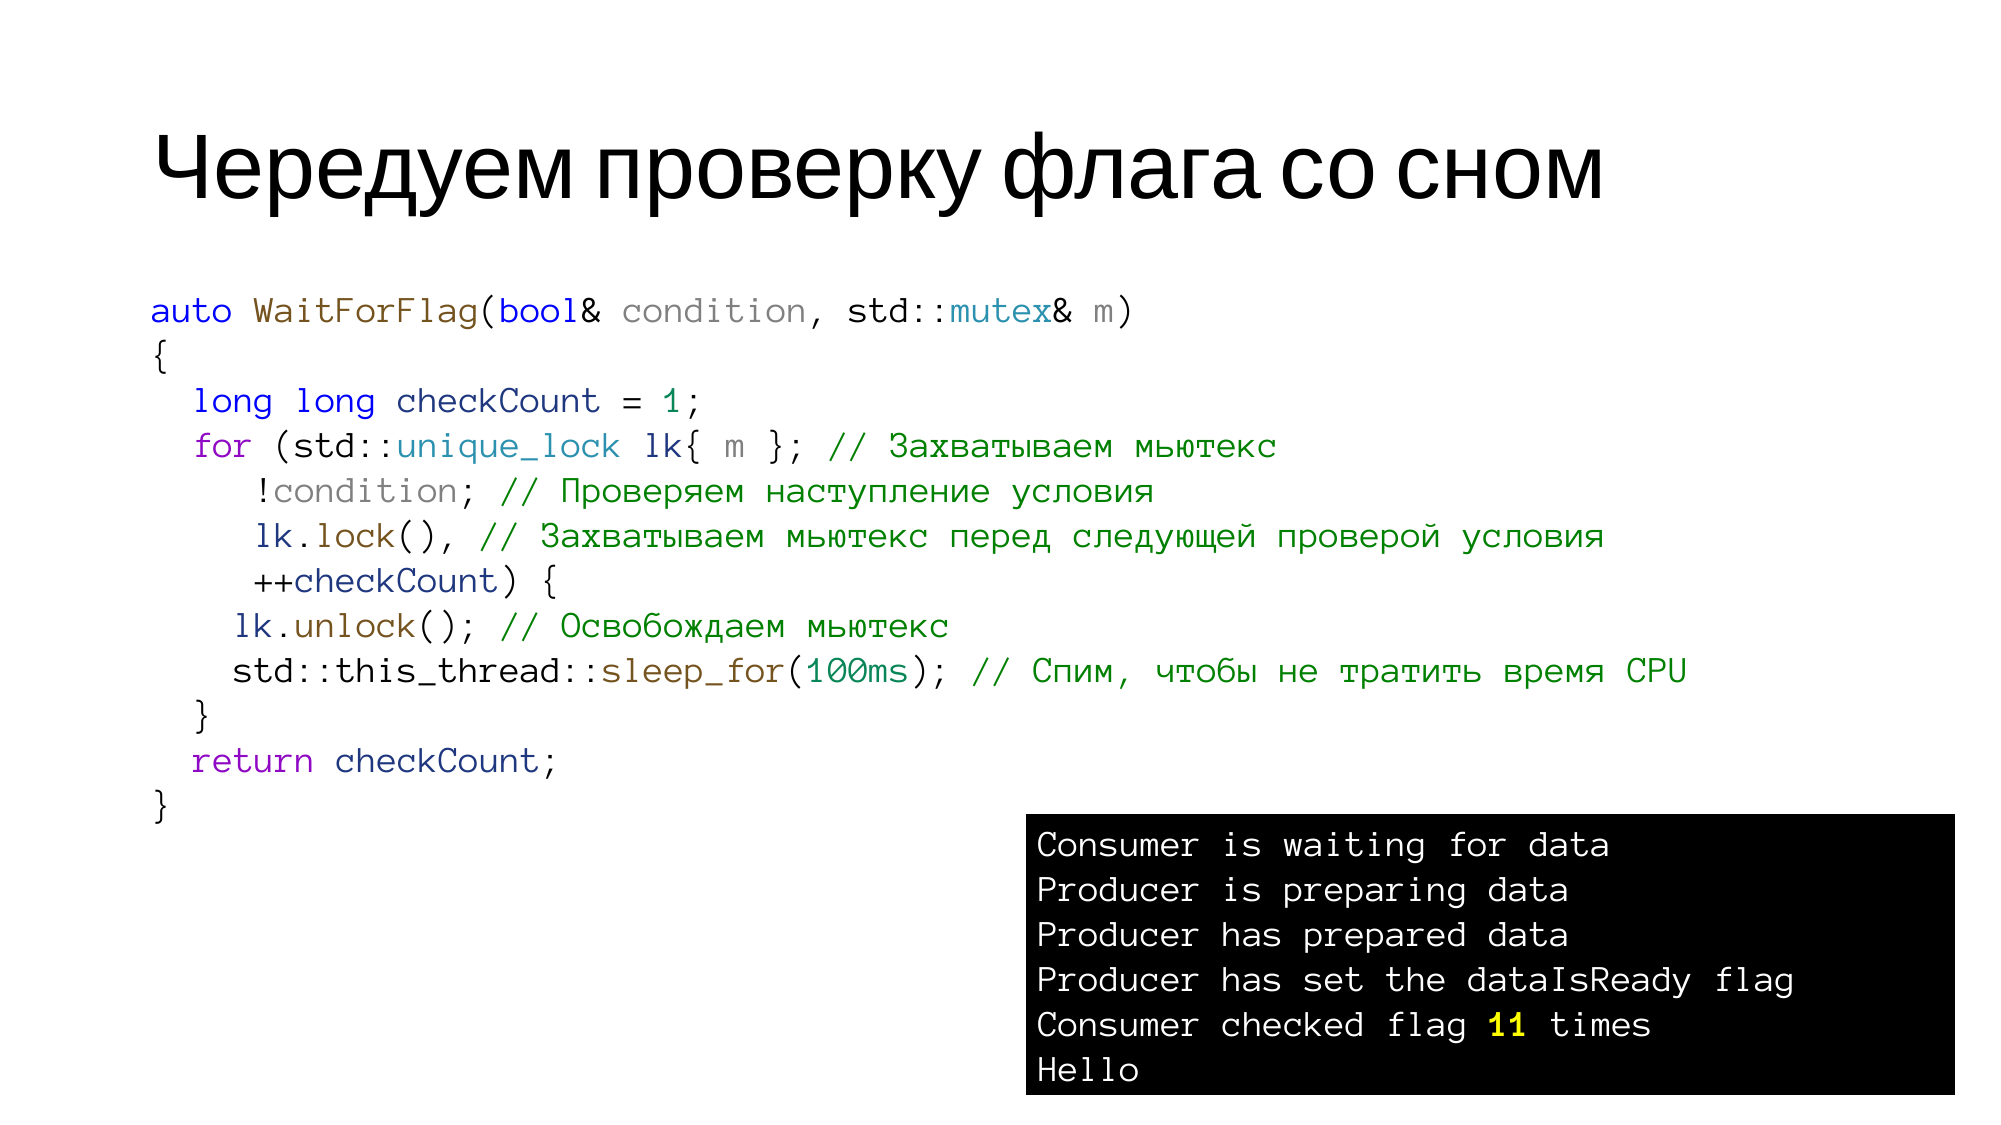

# Чередуем проверку флага со сном
auto WaitForFlag(bool& condition, std::mutex& m)
{
  long long checkCount = 1;
  for (std::unique_lock lk{ m }; // Захватываем мьютекс
     !condition; // Проверяем наступление условия
     lk.lock(), // Захватываем мьютекс перед следующей проверой условия
     ++checkCount) {
    lk.unlock(); // Освобождаем мьютекс
    std::this_thread::sleep_for(100ms); // Спим, чтобы не тратить время CPU
  }
  return checkCount;
}

Consumer is waiting for data
Producer is preparing data
Producer has prepared data
Producer has set the dataIsReady flag
Consumer checked flag 11 times
Hello